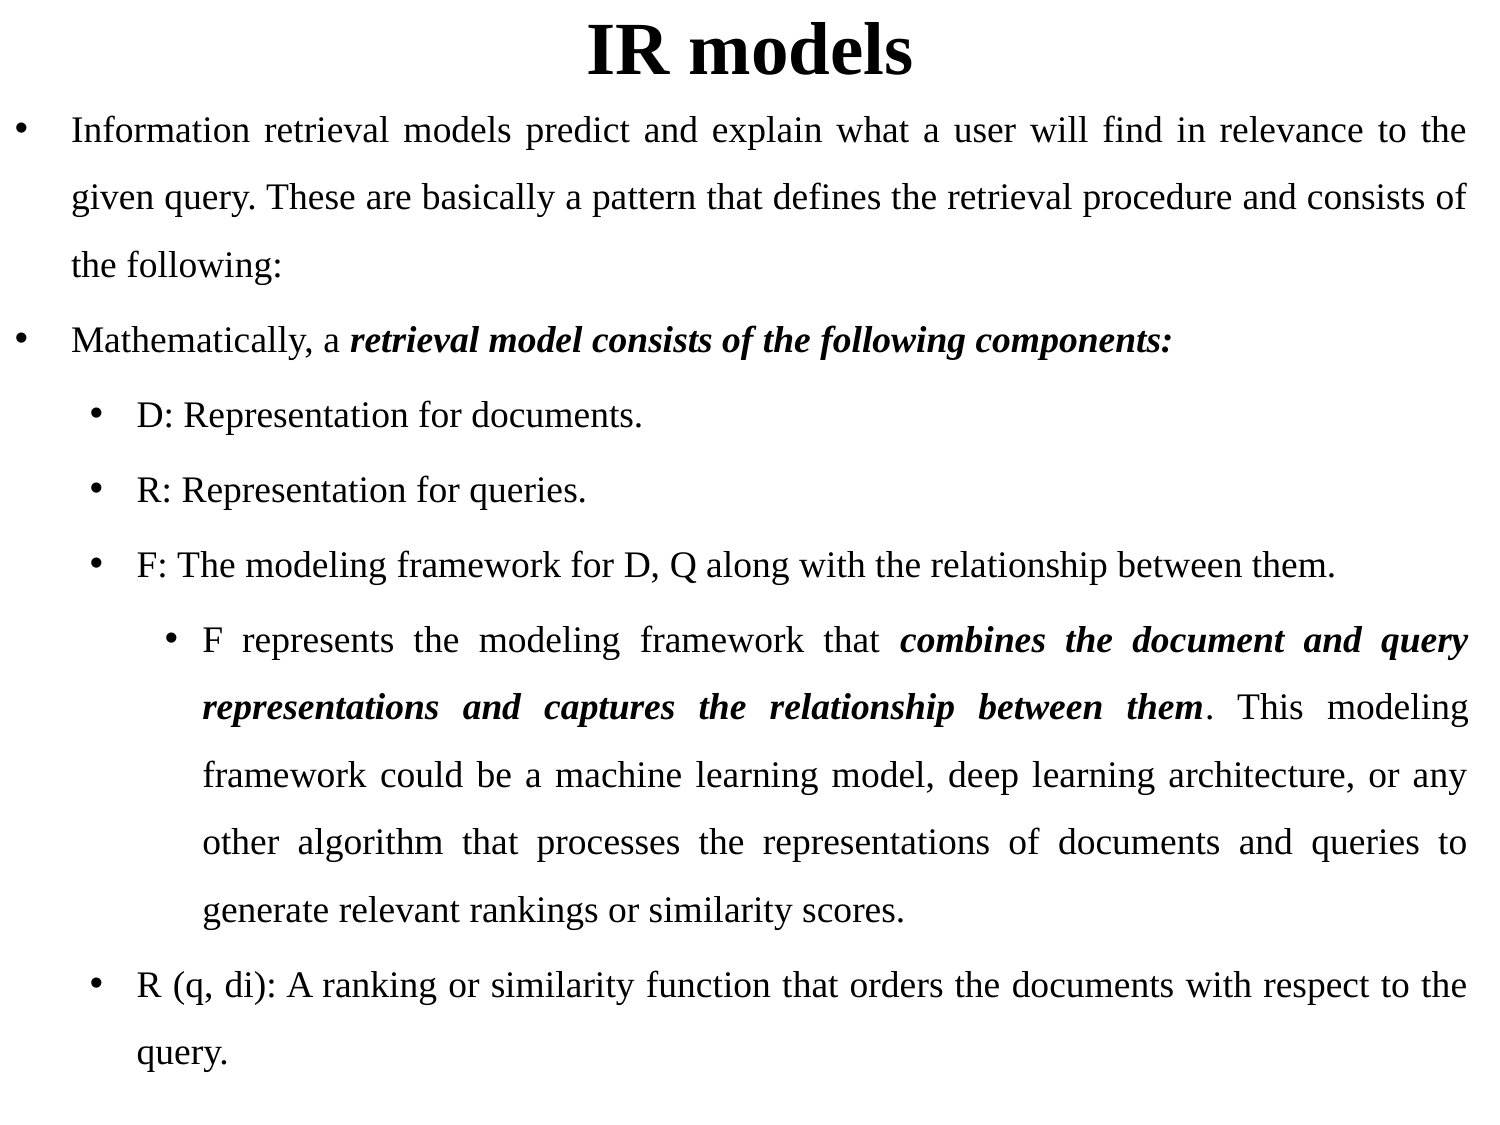

# IR models
Information retrieval models predict and explain what a user will find in relevance to the given query. These are basically a pattern that defines the retrieval procedure and consists of the following:
Mathematically, a retrieval model consists of the following components:
D: Representation for documents.
R: Representation for queries.
F: The modeling framework for D, Q along with the relationship between them.
F represents the modeling framework that combines the document and query representations and captures the relationship between them. This modeling framework could be a machine learning model, deep learning architecture, or any other algorithm that processes the representations of documents and queries to generate relevant rankings or similarity scores.
R (q, di): A ranking or similarity function that orders the documents with respect to the query.